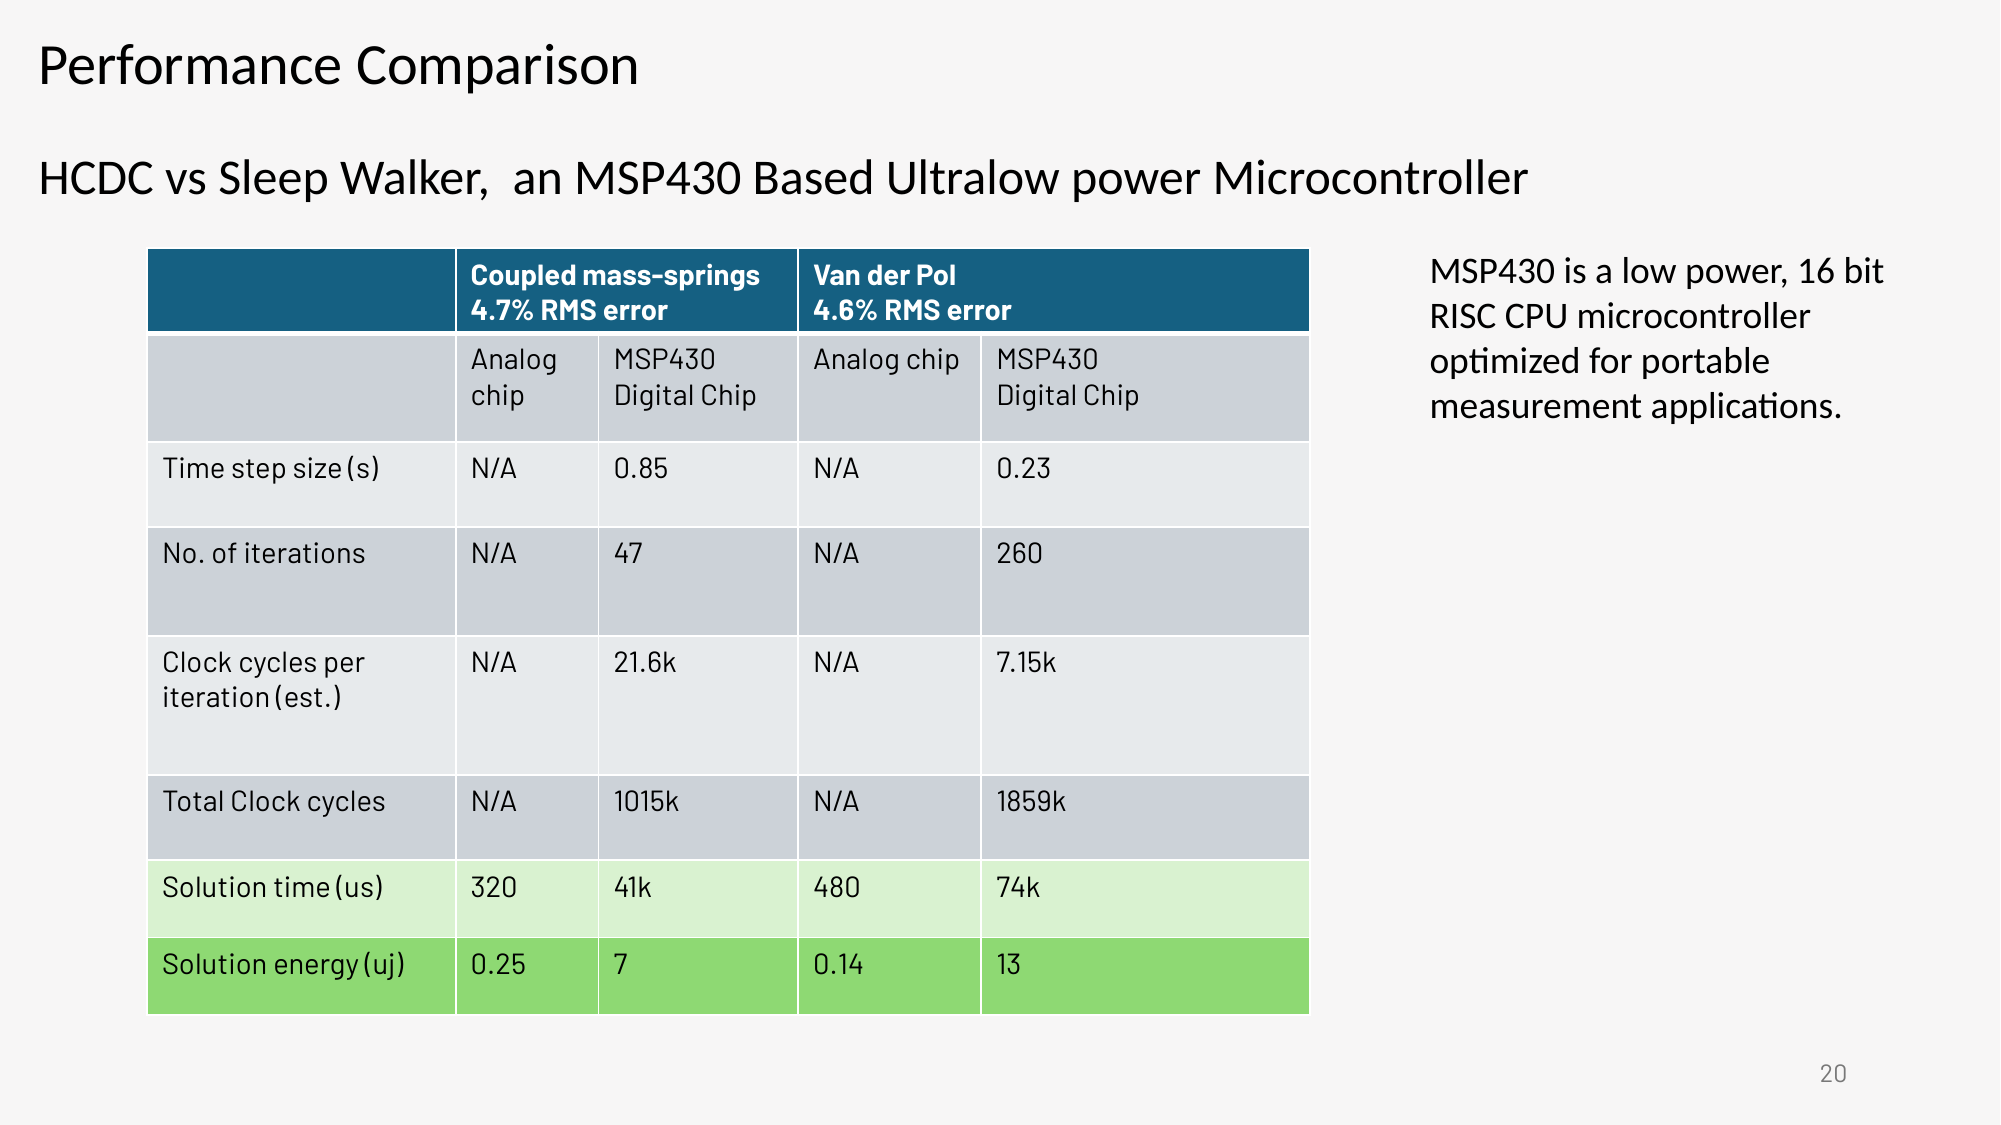

# Performance Comparison HCDC vs Sleep Walker,  an MSP430 Based Ultralow power Microcontroller
MSP430 is a low power, 16 bit RISC CPU microcontroller optimized for portable measurement applications.
|  | Coupled mass-springs 4.7% RMS error |  | Van der Pol 4.6% RMS error |  |
| --- | --- | --- | --- | --- |
|  | Analog chip | MSP430 Digital Chip | Analog chip | MSP430 Digital Chip |
| Time step size (s) | N/A | 0.85 | N/A | 0.23 |
| No. of iterations | N/A | 47 | N/A | 260 |
| Clock cycles per iteration (est.) | N/A | 21.6k | N/A | 7.15k |
| Total Clock cycles | N/A | 1015k | N/A | 1859k |
| Solution time (us) | 320 | 41k | 480 | 74k |
| Solution energy (uj) | 0.25 | 7 | 0.14 | 13 |
20